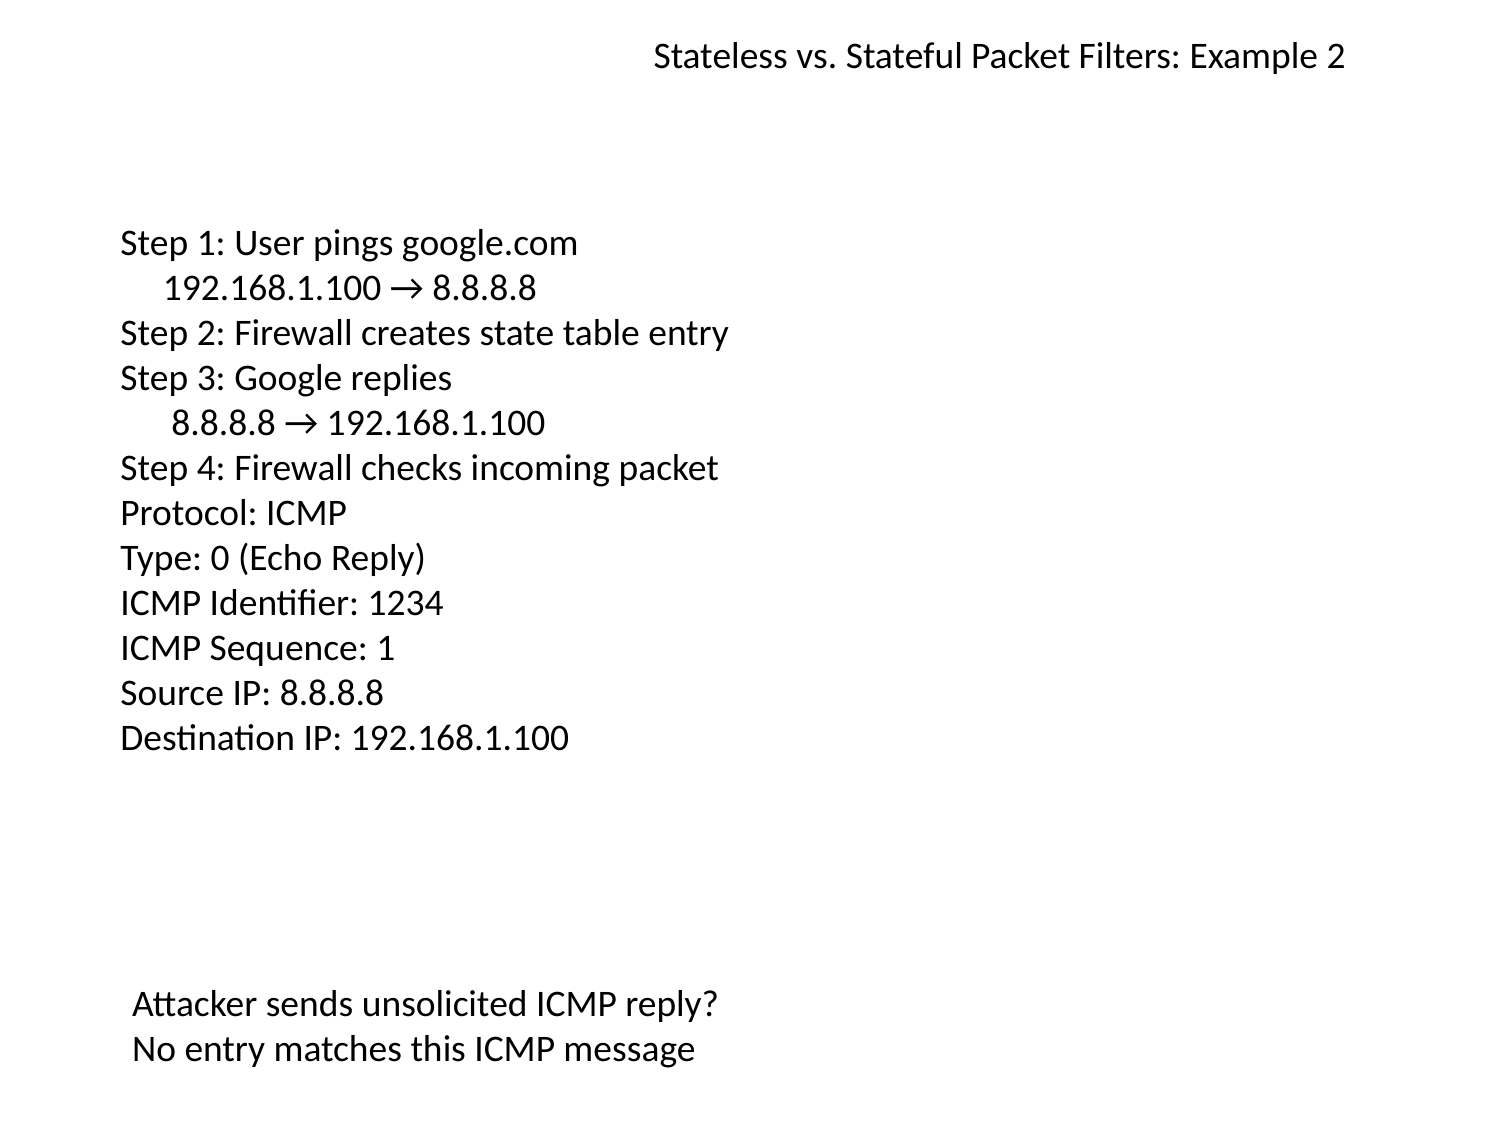

Stateless vs. Stateful Packet Filters: Example 2
Step 1: User pings google.com
     192.168.1.100 → 8.8.8.8
Step 2: Firewall creates state table entry
Step 3: Google replies
      8.8.8.8 → 192.168.1.100
Step 4: Firewall checks incoming packet
Protocol: ICMP
Type: 0 (Echo Reply)
ICMP Identifier: 1234
ICMP Sequence: 1
Source IP: 8.8.8.8
Destination IP: 192.168.1.100
Attacker sends unsolicited ICMP reply?
No entry matches this ICMP message